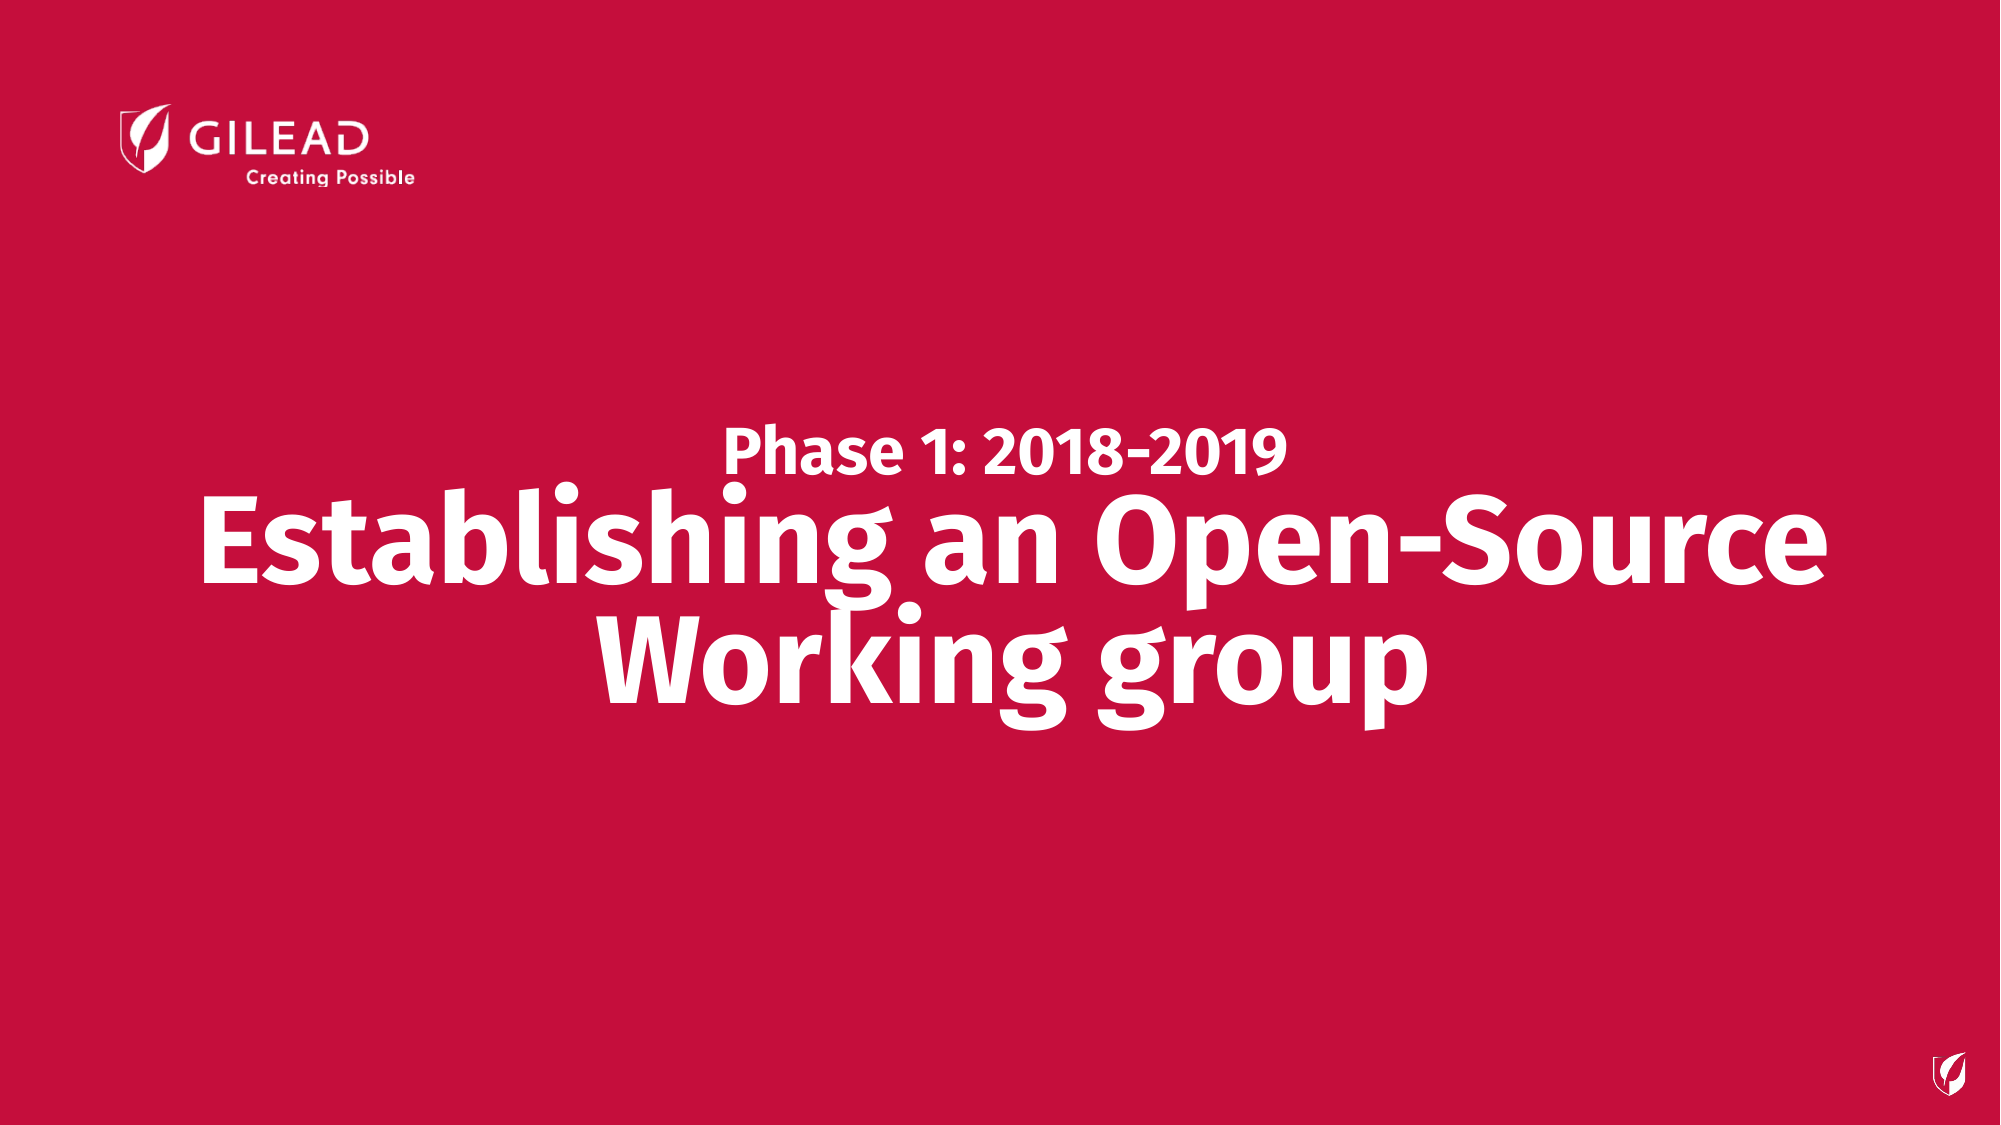

# Phase 1: 2018-2019 Establishing an Open-Source Working group